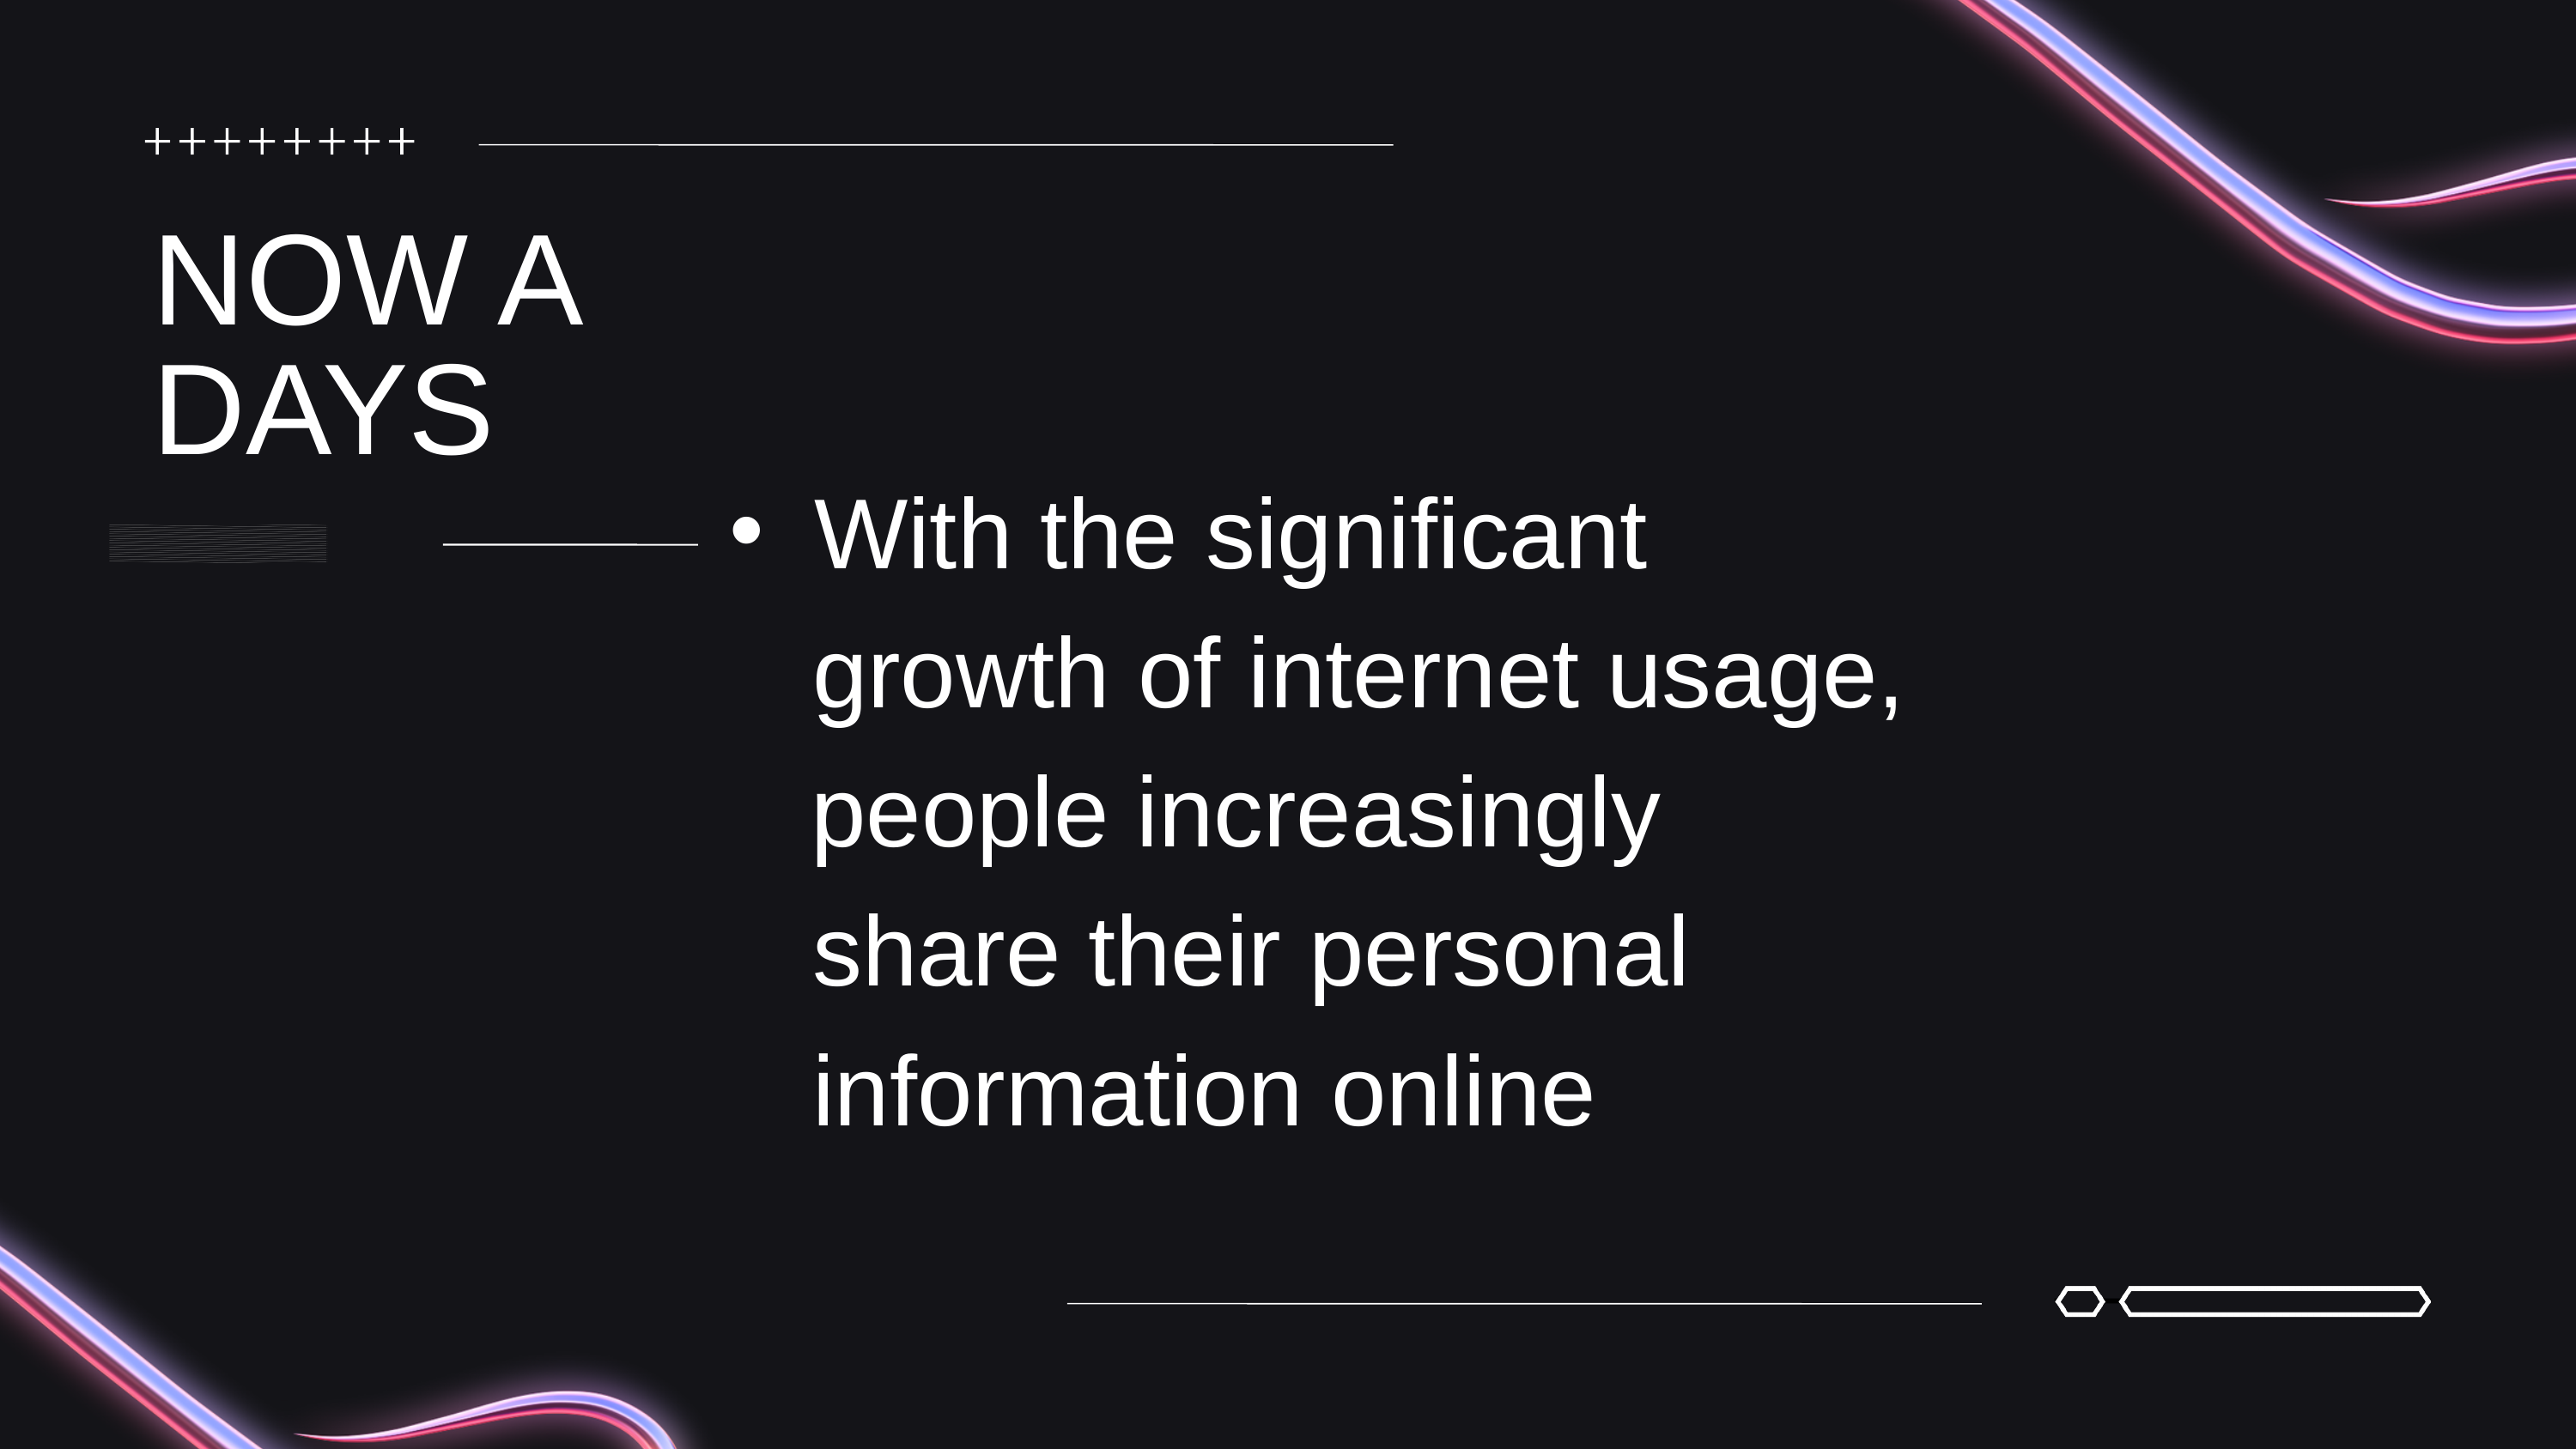

NOW A
  DAYS

With the significant
      growth of internet usage,
      people increasingly
      share their personal
      information online